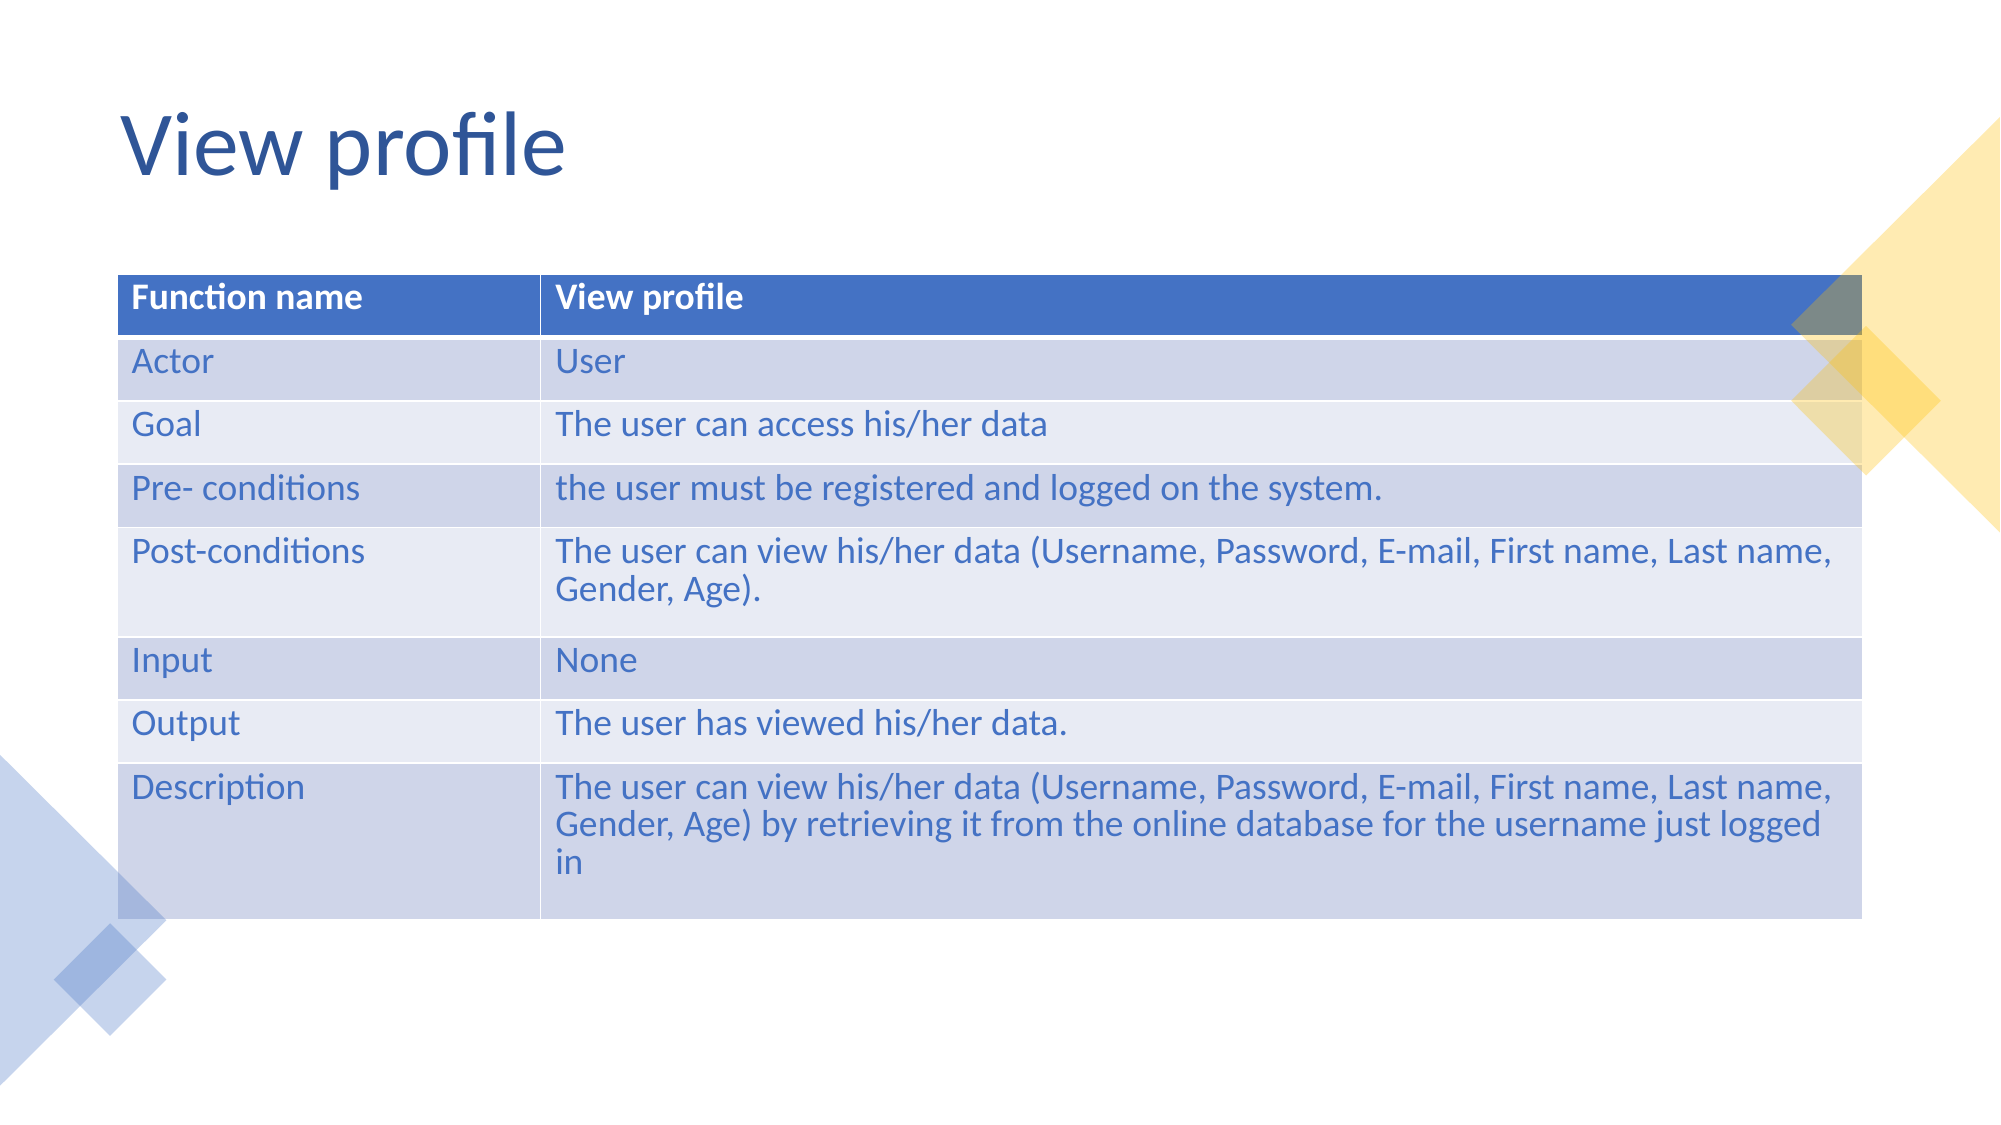

# View profile

| Function name | View profile |
| --- | --- |
| Actor | User |
| Goal | The user can access his/her data |
| Pre- conditions | the user must be registered and logged on the system. |
| Post-conditions | The user can view his/her data (Username, Password, E-mail, First name, Last name, Gender, Age). |
| Input | None |
| Output | The user has viewed his/her data. |
| Description | The user can view his/her data (Username, Password, E-mail, First name, Last name, Gender, Age) by retrieving it from the online database for the username just logged in |